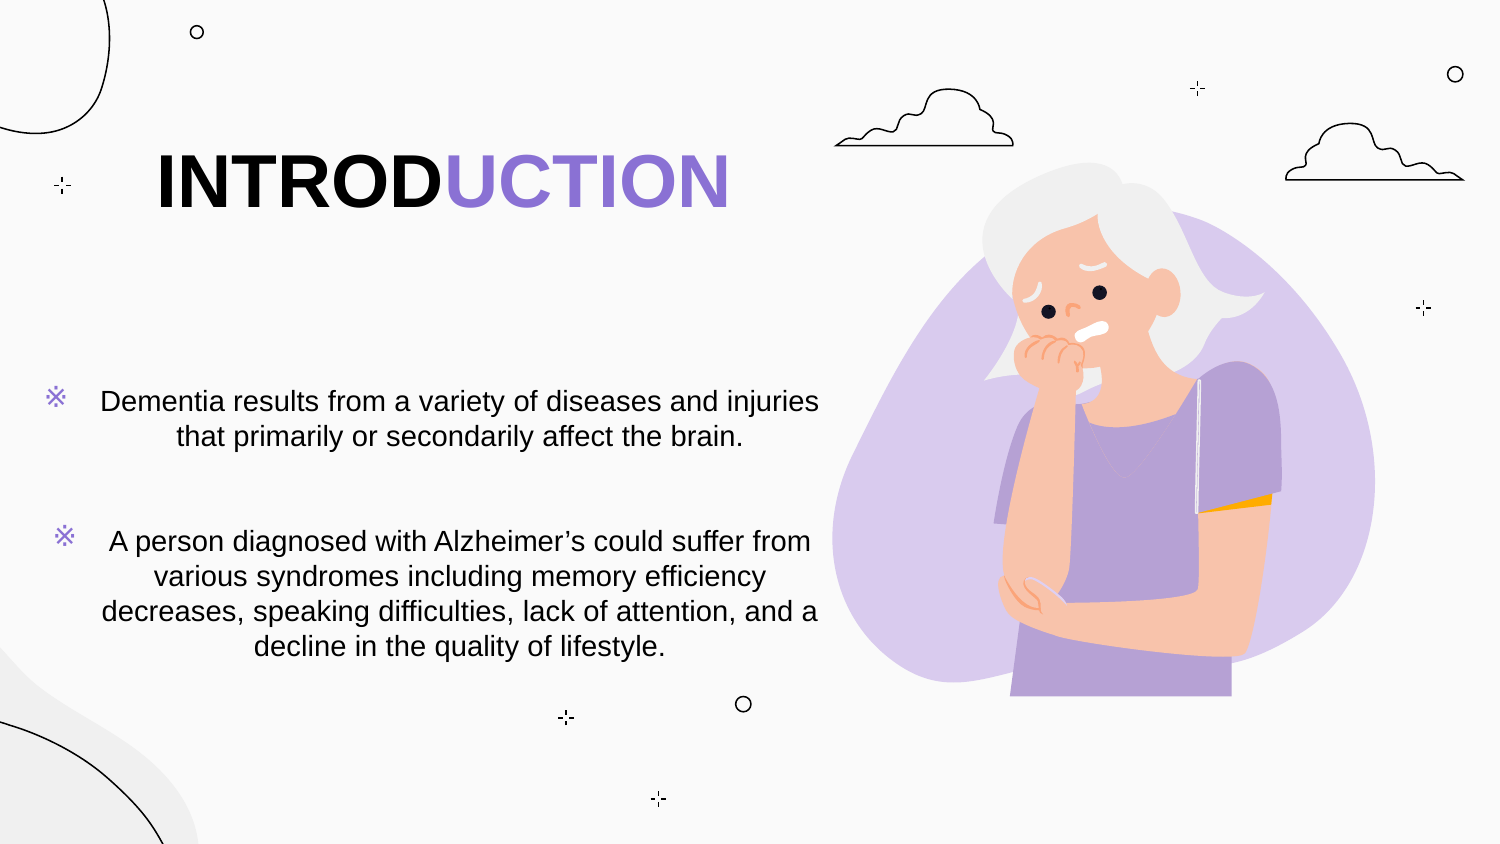

# INTRODUCTION

Dementia results from a variety of diseases and injuries that primarily or secondarily affect the brain.

A person diagnosed with Alzheimer’s could suffer from various syndromes including memory efficiency decreases, speaking difficulties, lack of attention, and a decline in the quality of lifestyle.